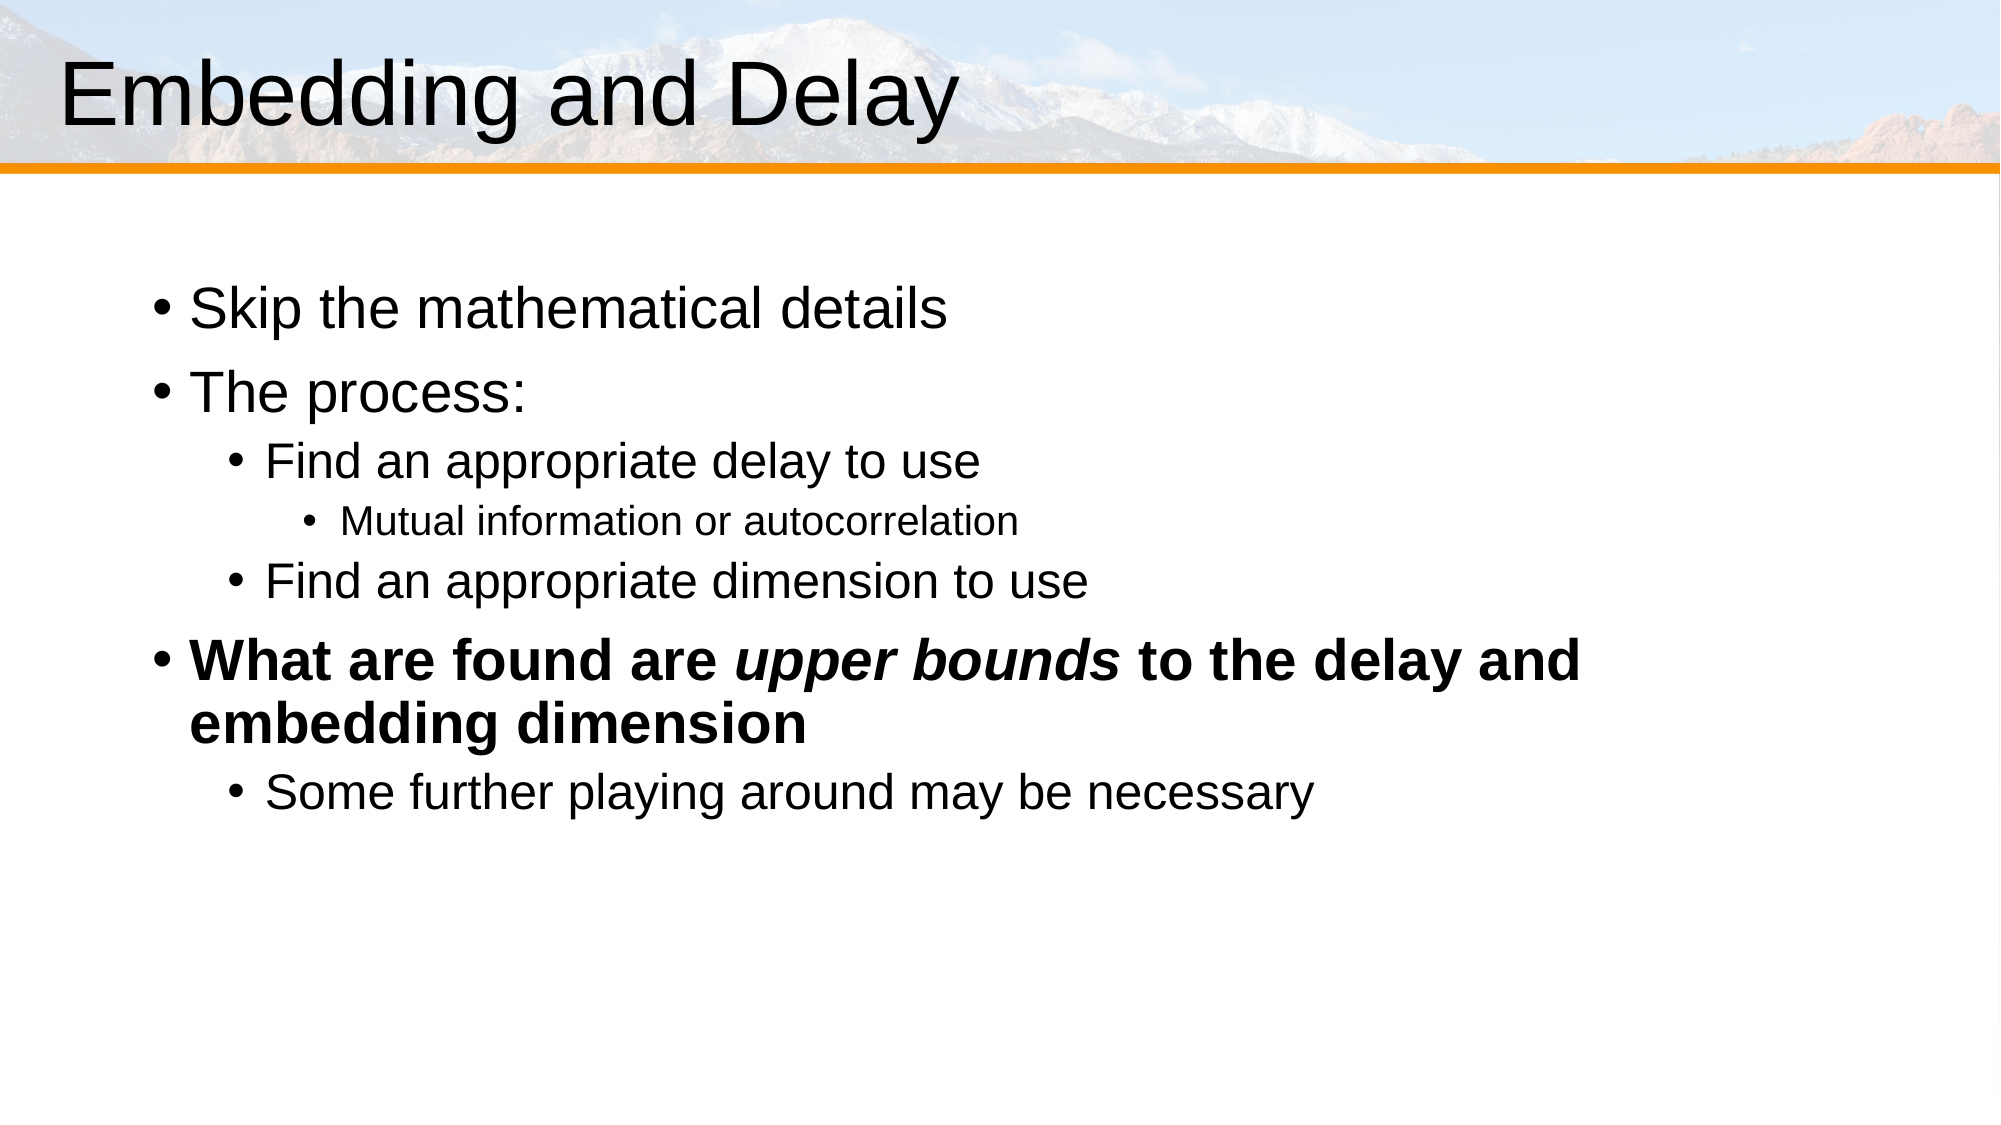

# Embedding and Delay
Skip the mathematical details
The process:
Find an appropriate delay to use
Mutual information or autocorrelation
Find an appropriate dimension to use
What are found are upper bounds to the delay and embedding dimension
Some further playing around may be necessary